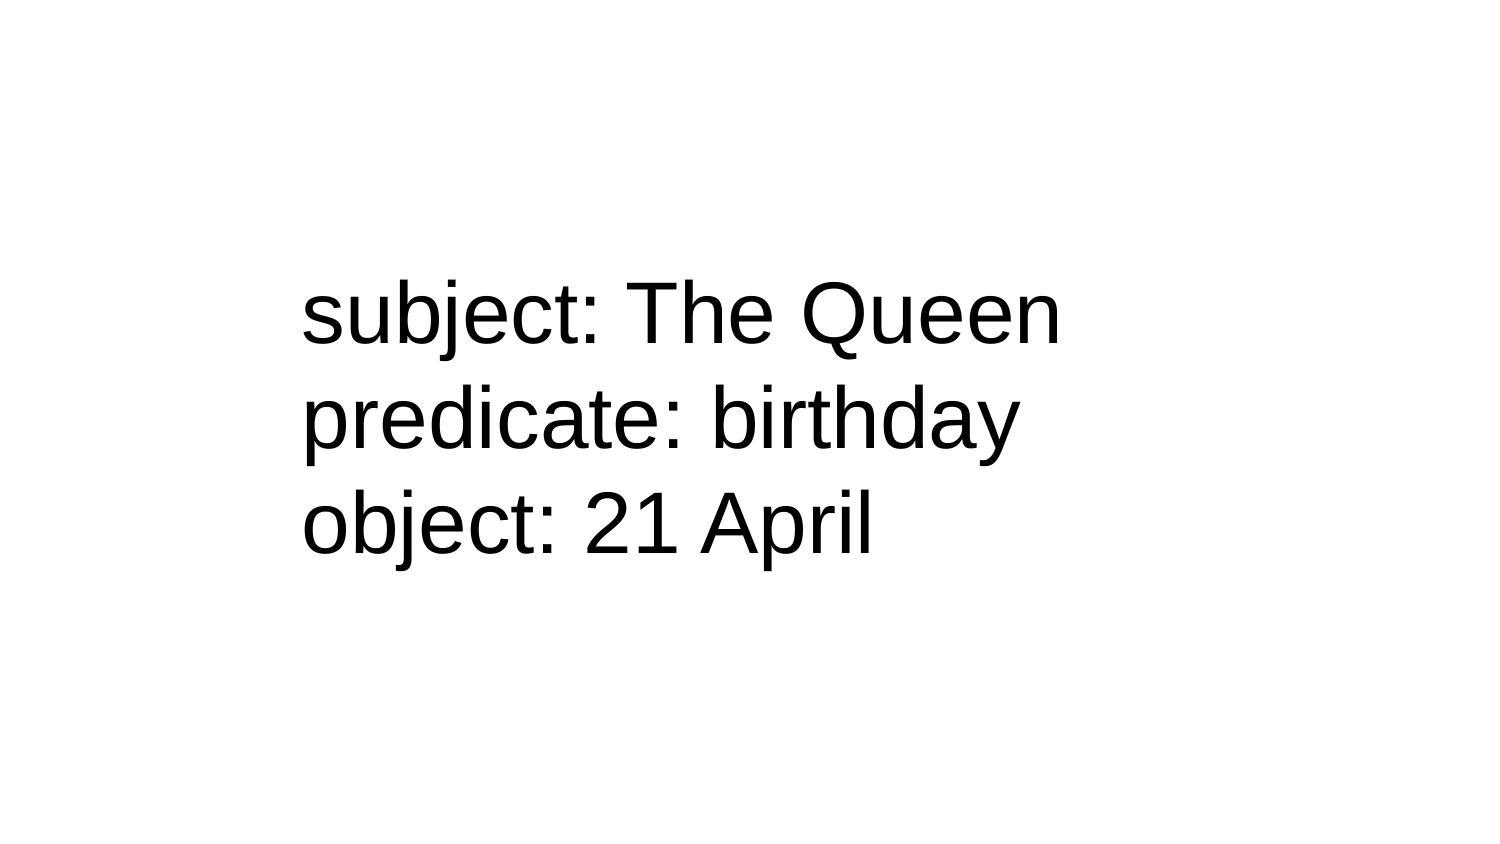

# subject: The Queen
predicate: birthday
object: 21 April